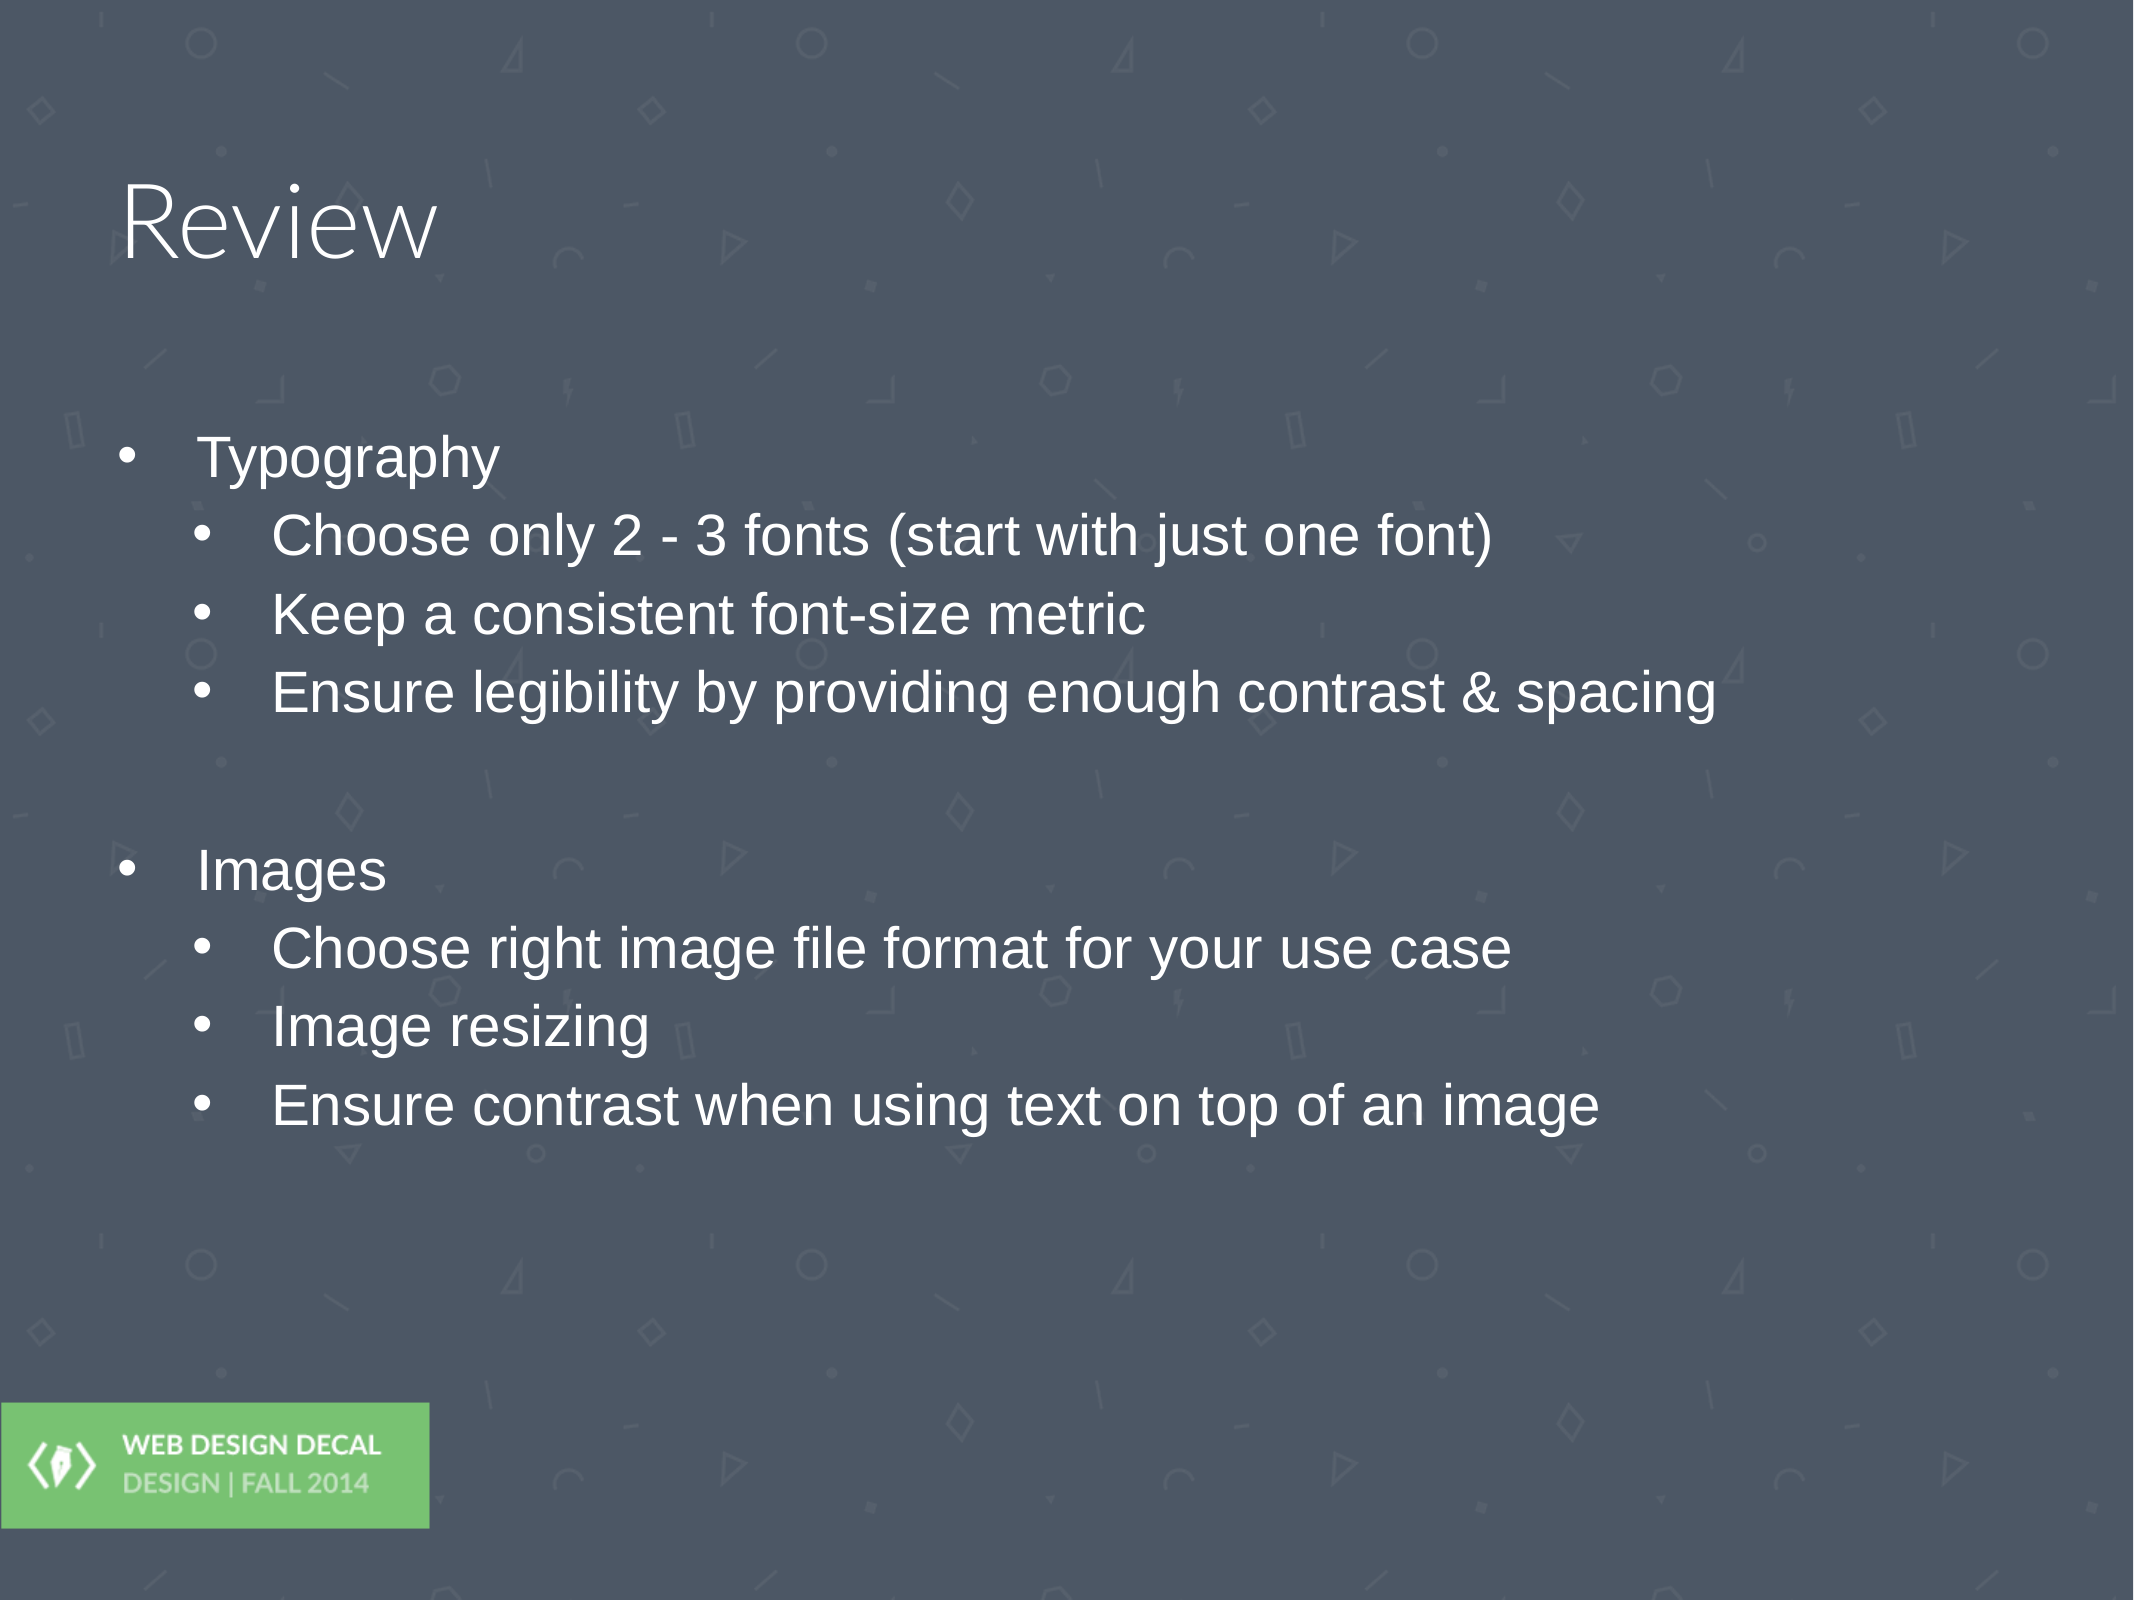

# Review
Typography
Choose only 2 - 3 fonts (start with just one font)
Keep a consistent font-size metric
Ensure legibility by providing enough contrast & spacing

Images
Choose right image file format for your use case
Image resizing
Ensure contrast when using text on top of an image